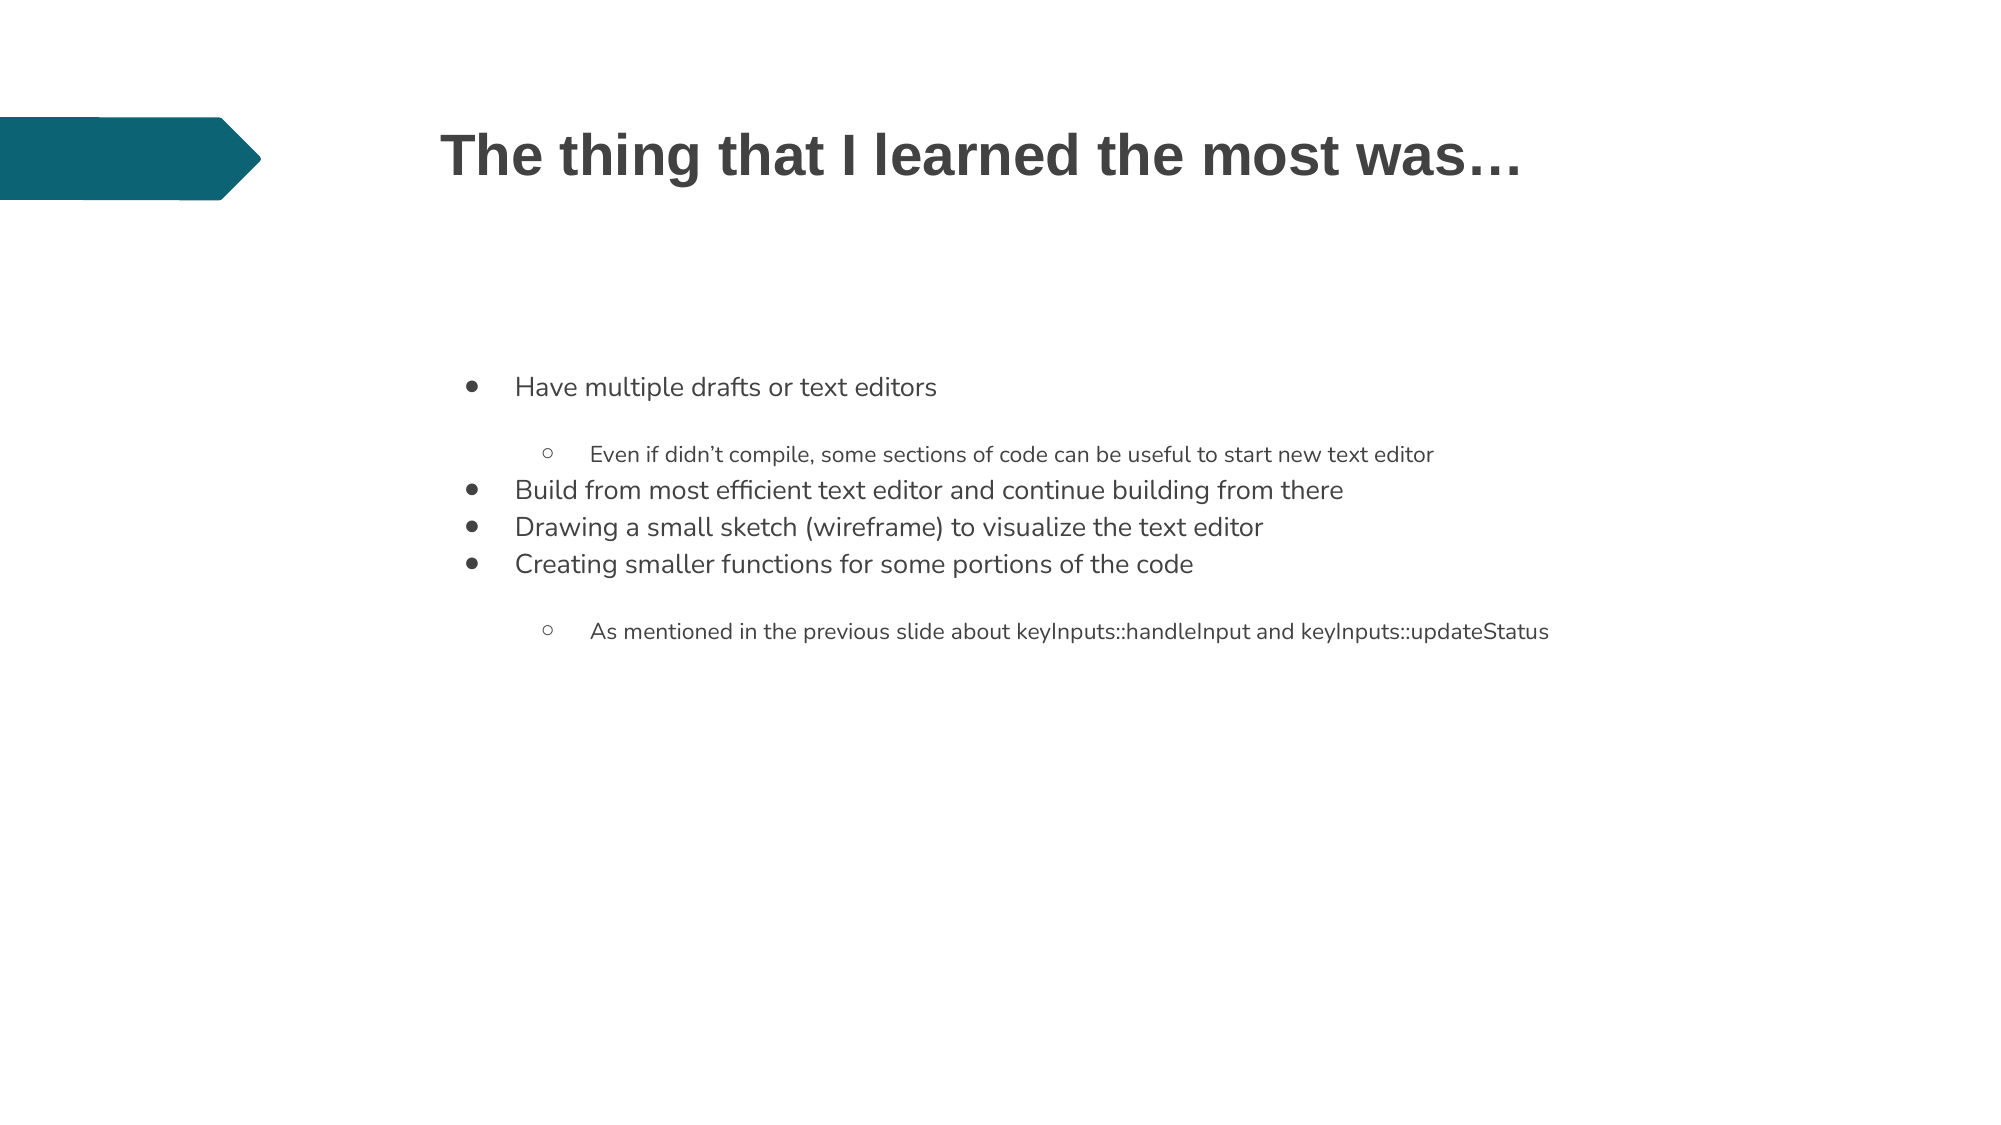

# The thing that I learned the most was…
Have multiple drafts or text editors
Even if didn’t compile, some sections of code can be useful to start new text editor
Build from most efficient text editor and continue building from there
Drawing a small sketch (wireframe) to visualize the text editor
Creating smaller functions for some portions of the code
As mentioned in the previous slide about keyInputs::handleInput and keyInputs::updateStatus